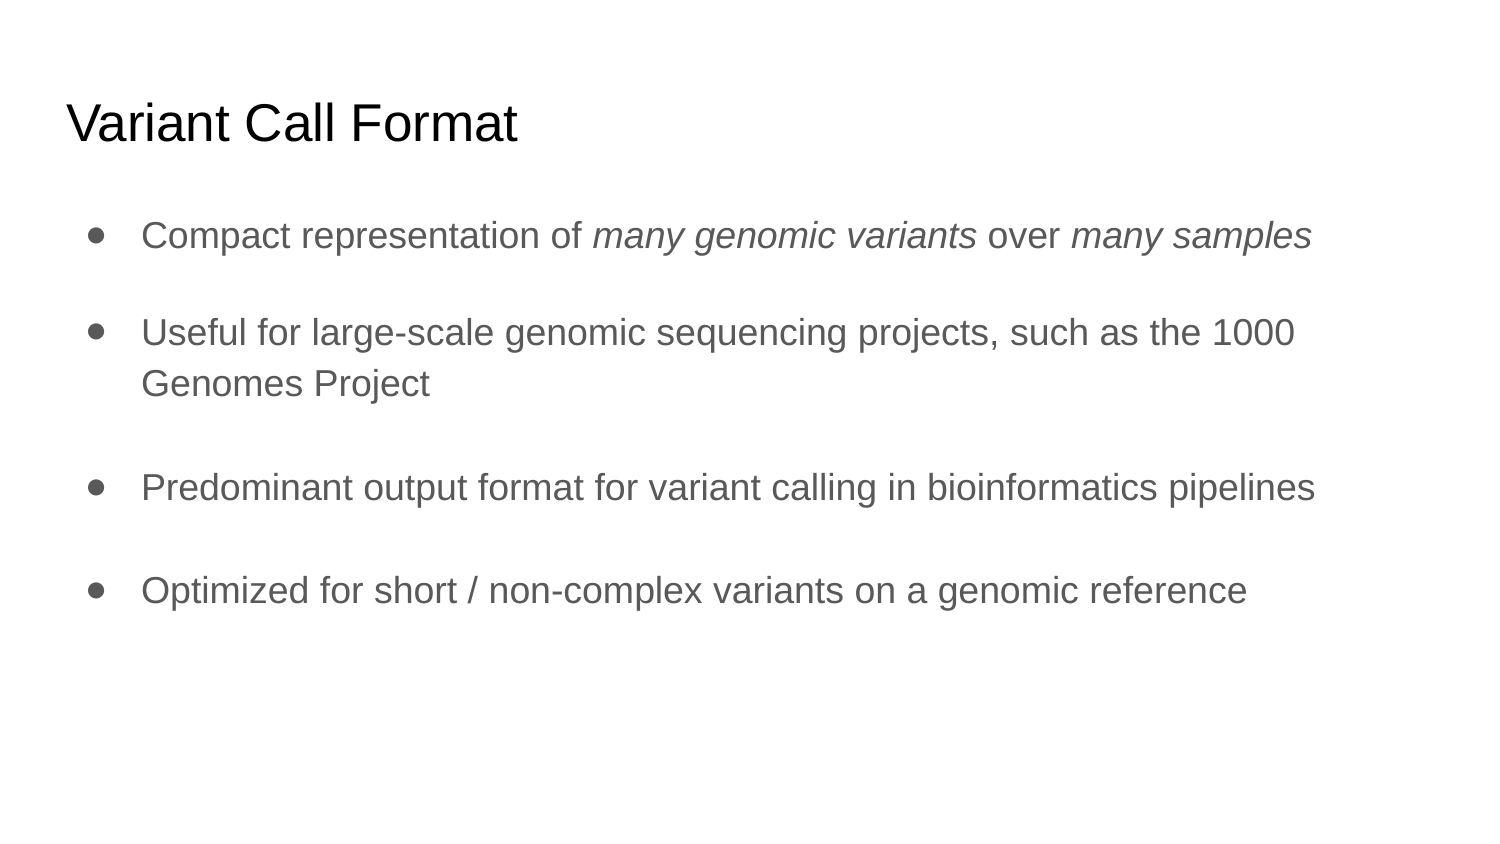

# Variant Call Format
Compact representation of many genomic variants over many samples
Useful for large-scale genomic sequencing projects, such as the 1000 Genomes Project
Predominant output format for variant calling in bioinformatics pipelines
Optimized for short / non-complex variants on a genomic reference